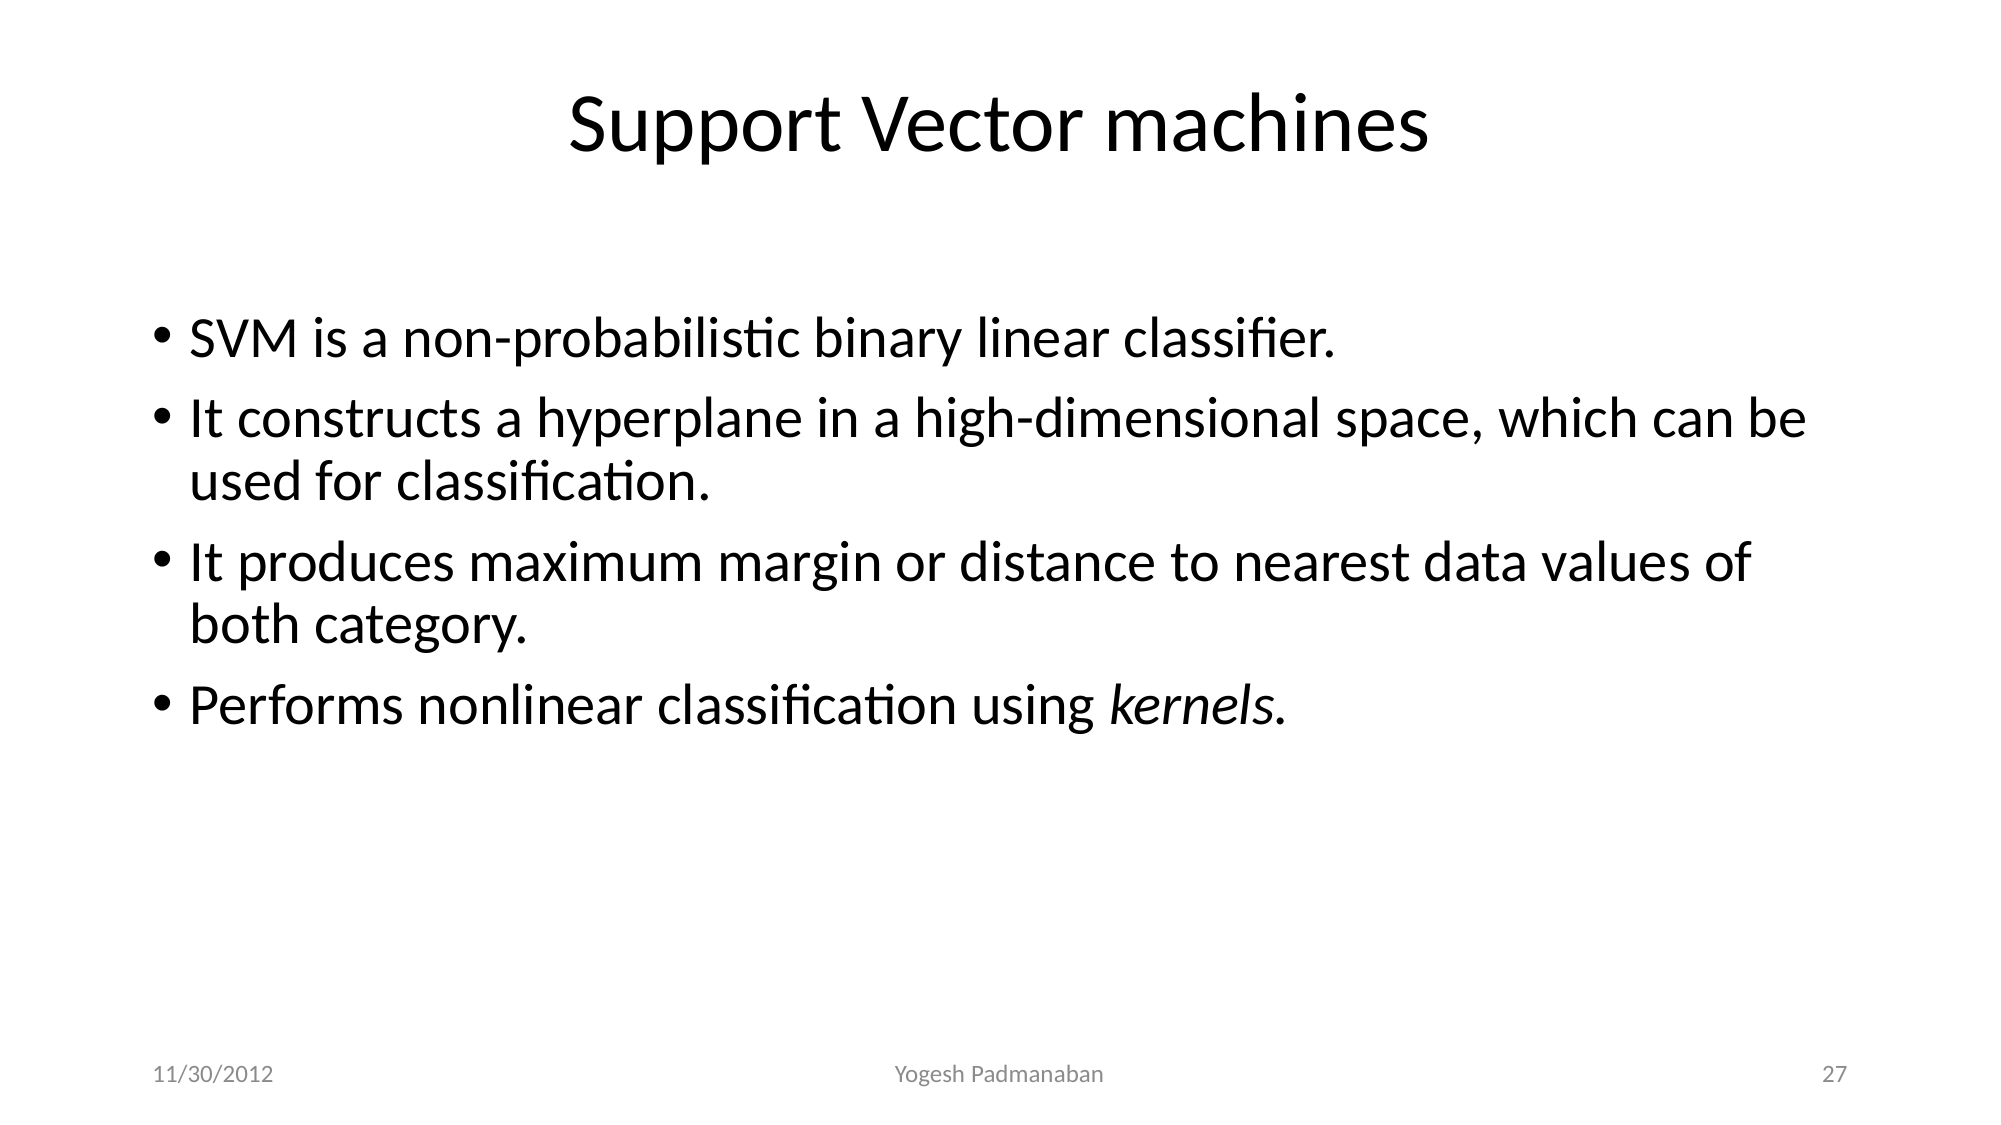

# Support Vector machines
SVM is a non-probabilistic binary linear classifier.
It constructs a hyperplane in a high-dimensional space, which can be used for classification.
It produces maximum margin or distance to nearest data values of both category.
Performs nonlinear classification using kernels.
11/30/2012
Yogesh Padmanaban
27